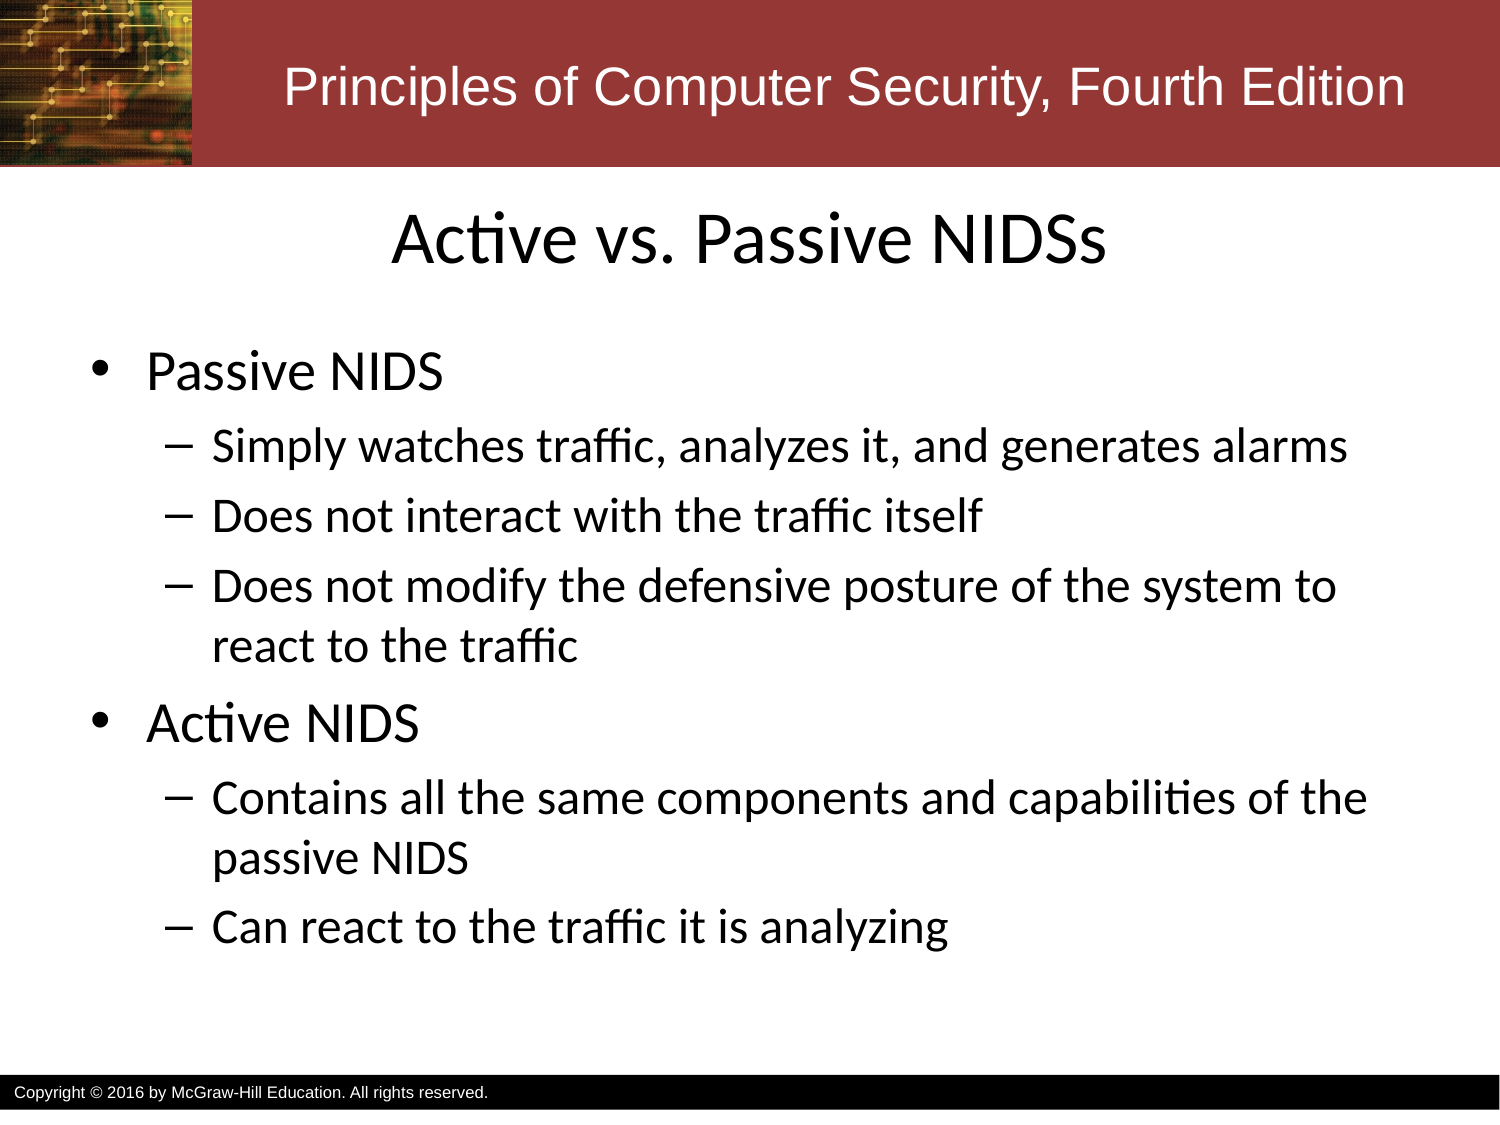

# Active vs. Passive NIDSs
Passive NIDS
Simply watches traffic, analyzes it, and generates alarms
Does not interact with the traffic itself
Does not modify the defensive posture of the system to react to the traffic
Active NIDS
Contains all the same components and capabilities of the passive NIDS
Can react to the traffic it is analyzing